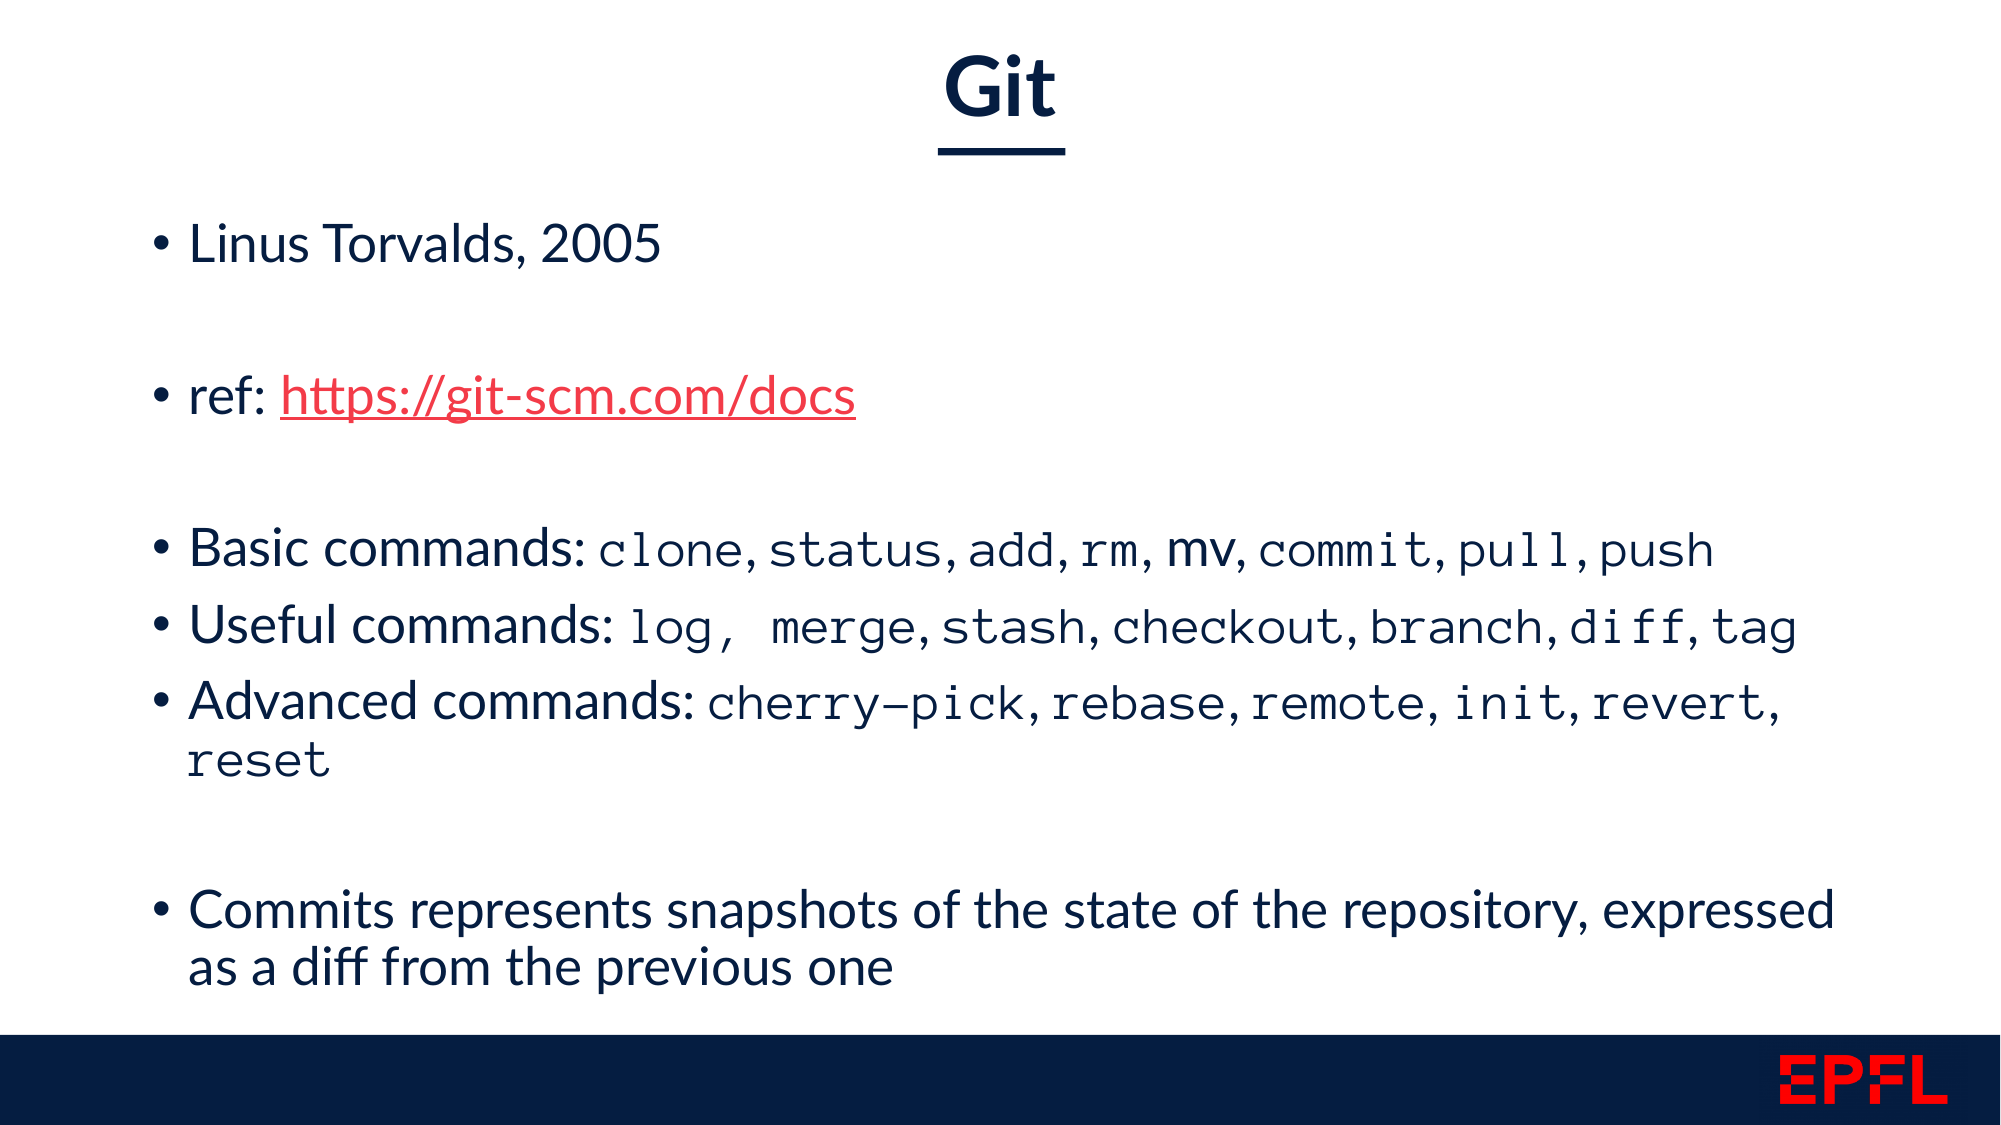

Git

Linus Torvalds, 2005

ref: https://git-scm.com/docs

Basic commands: clone, status, add, rm, mv, commit, pull, push
Useful commands: log, merge, stash, checkout, branch, diff, tag
Advanced commands: cherry-pick, rebase, remote, init, revert, reset

Commits represents snapshots of the state of the repository, expressed as a diff from the previous one